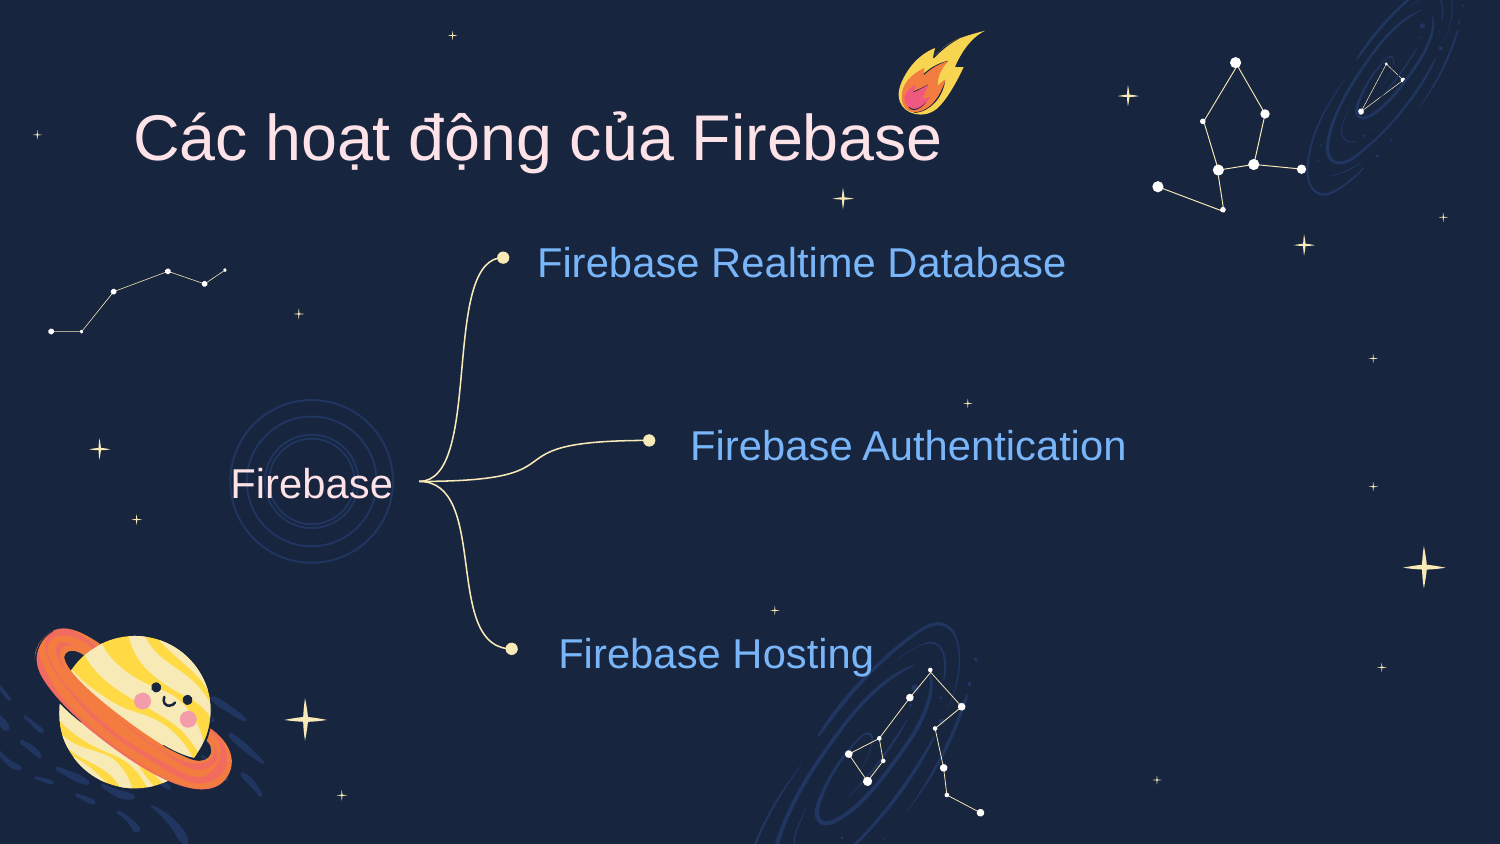

Các hoạt động của Firebase

# Firebase Realtime Database

Firebase Authentication

Firebase

Firebase Hosting